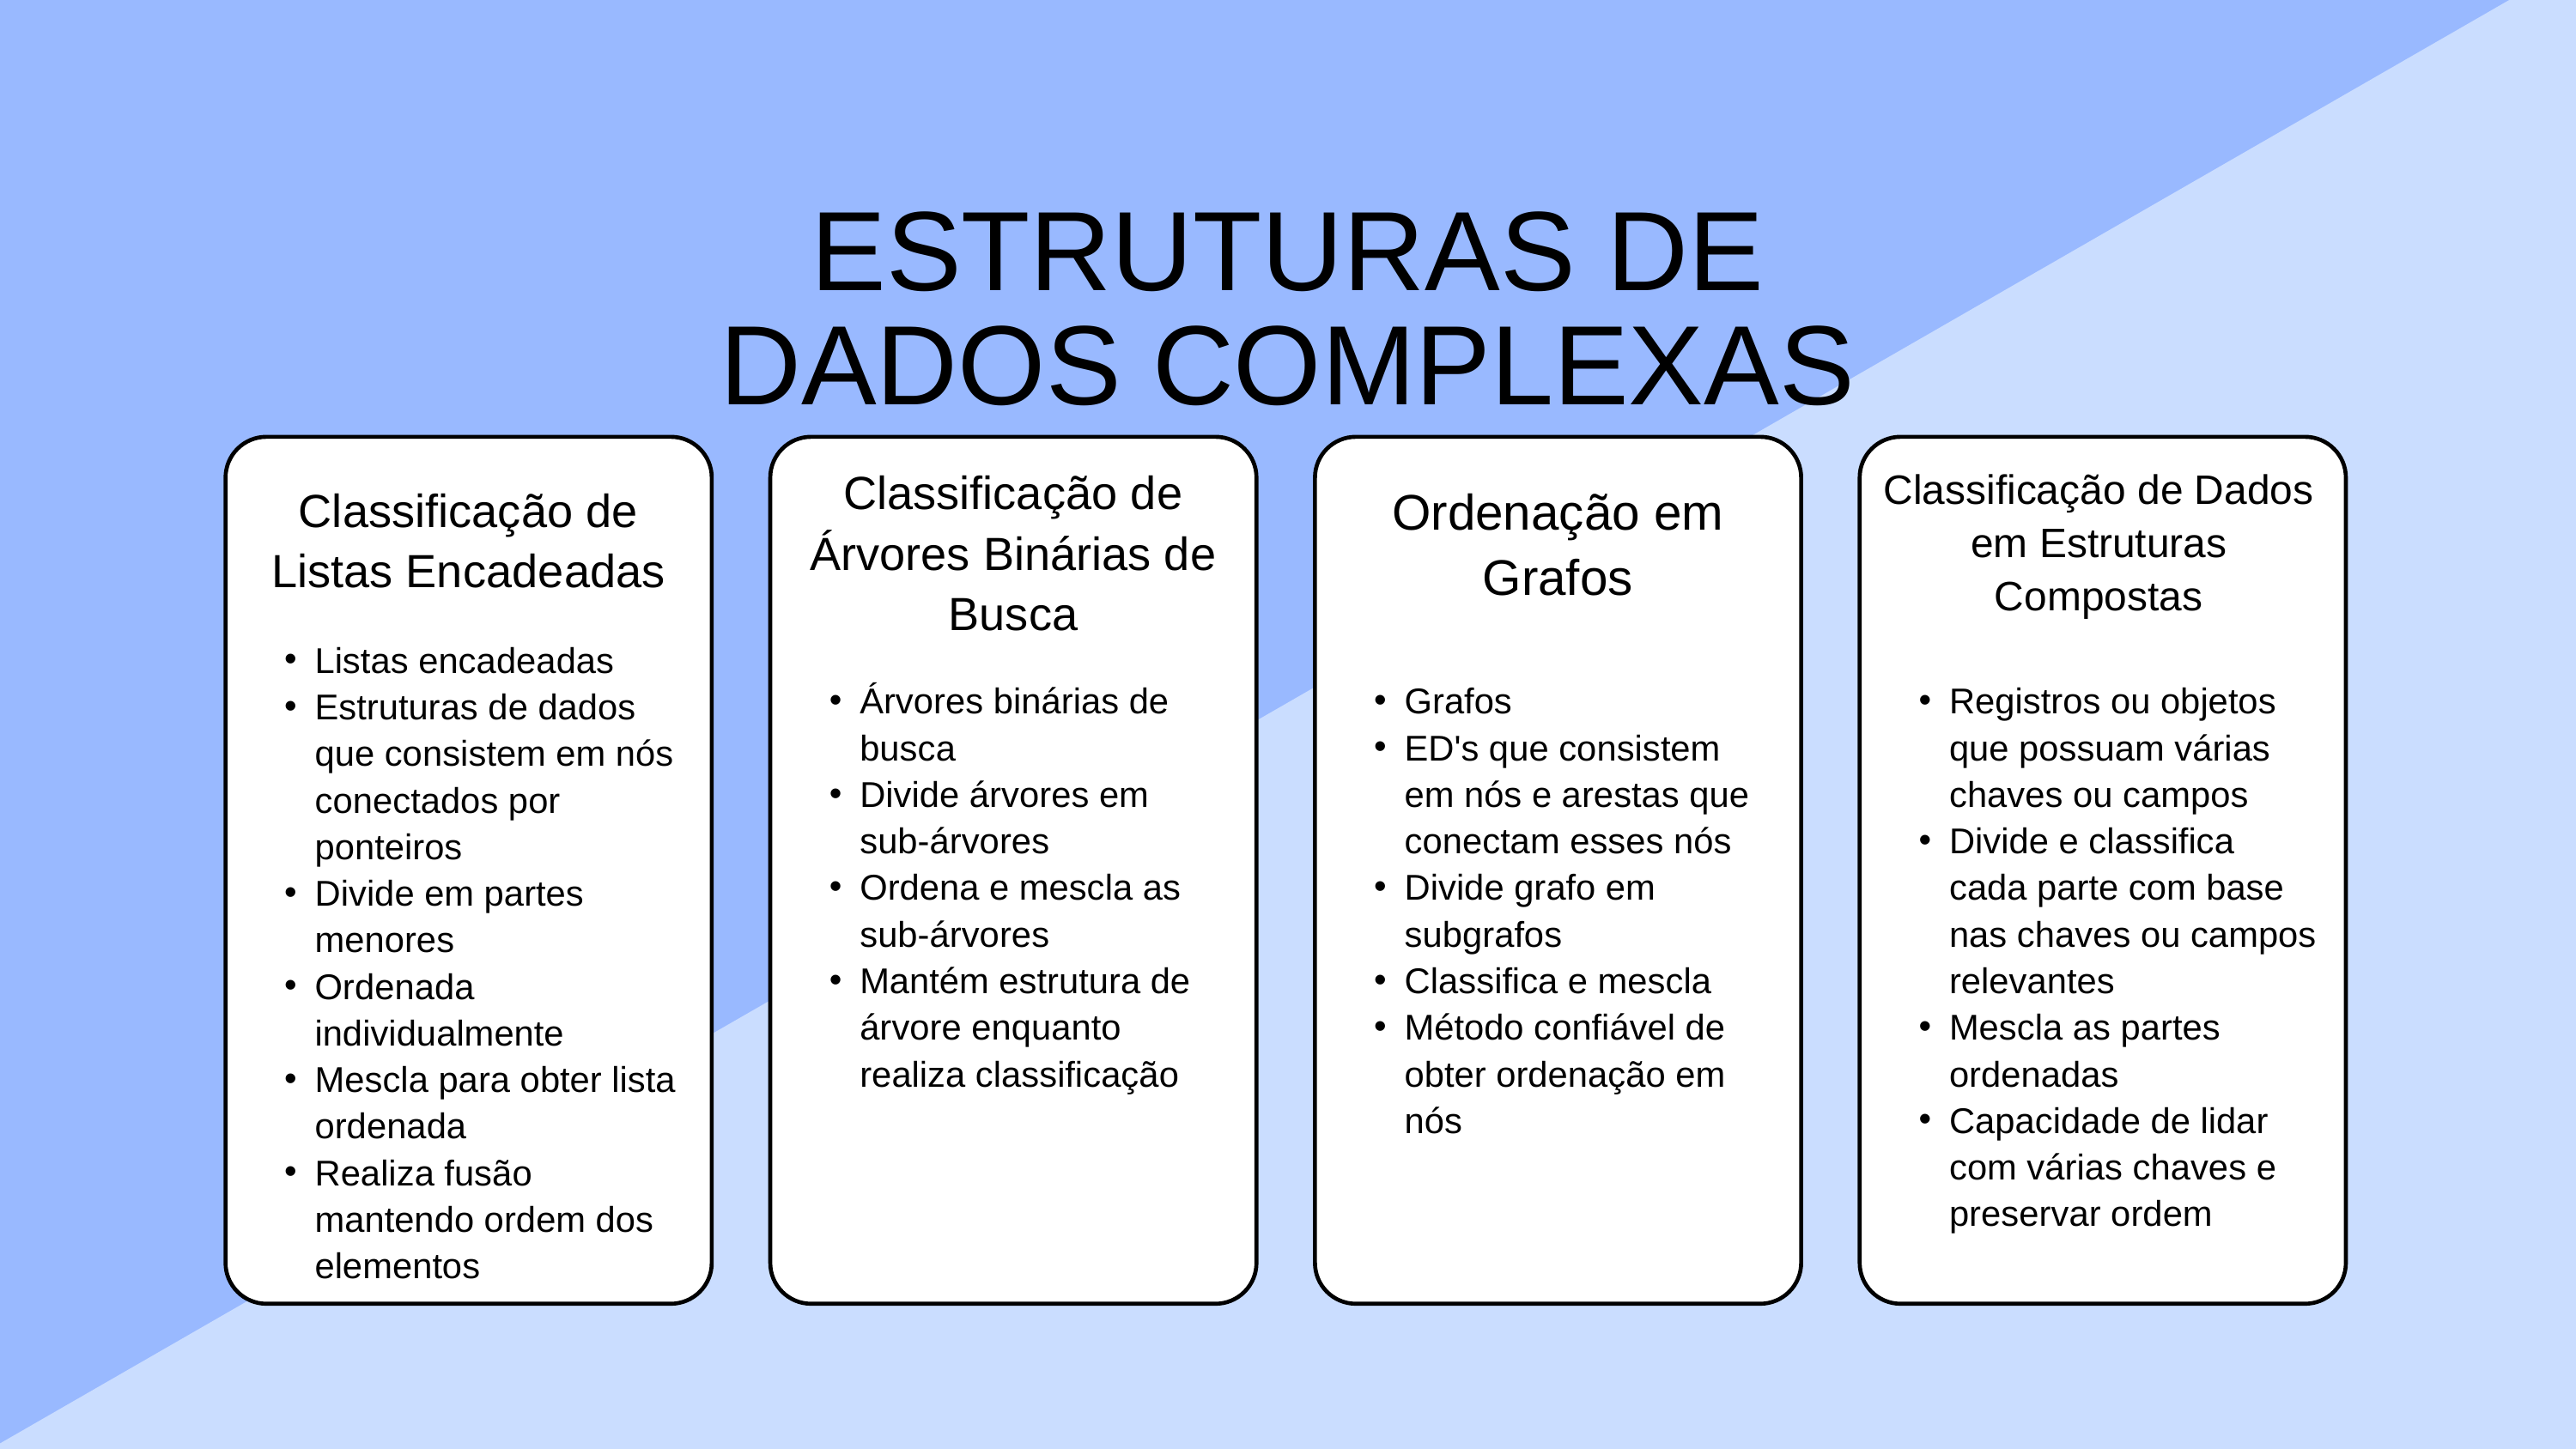

ESTRUTURAS DE DADOS COMPLEXAS

Classificação de Árvores Binárias de Busca
Classificação de Dados em Estruturas Compostas
Ordenação em Grafos
Classificação de Listas Encadeadas
Listas encadeadas
Estruturas de dados que consistem em nós conectados por ponteiros
Divide em partes menores
Ordenada individualmente
Mescla para obter lista ordenada
Realiza fusão mantendo ordem dos elementos
Árvores binárias de busca
Divide árvores em sub-árvores
Ordena e mescla as sub-árvores
Mantém estrutura de árvore enquanto realiza classificação
Grafos
ED's que consistem em nós e arestas que conectam esses nós
Divide grafo em subgrafos
Classifica e mescla
Método confiável de obter ordenação em nós
Registros ou objetos que possuam várias chaves ou campos
Divide e classifica cada parte com base nas chaves ou campos relevantes
Mescla as partes ordenadas
Capacidade de lidar com várias chaves e preservar ordem